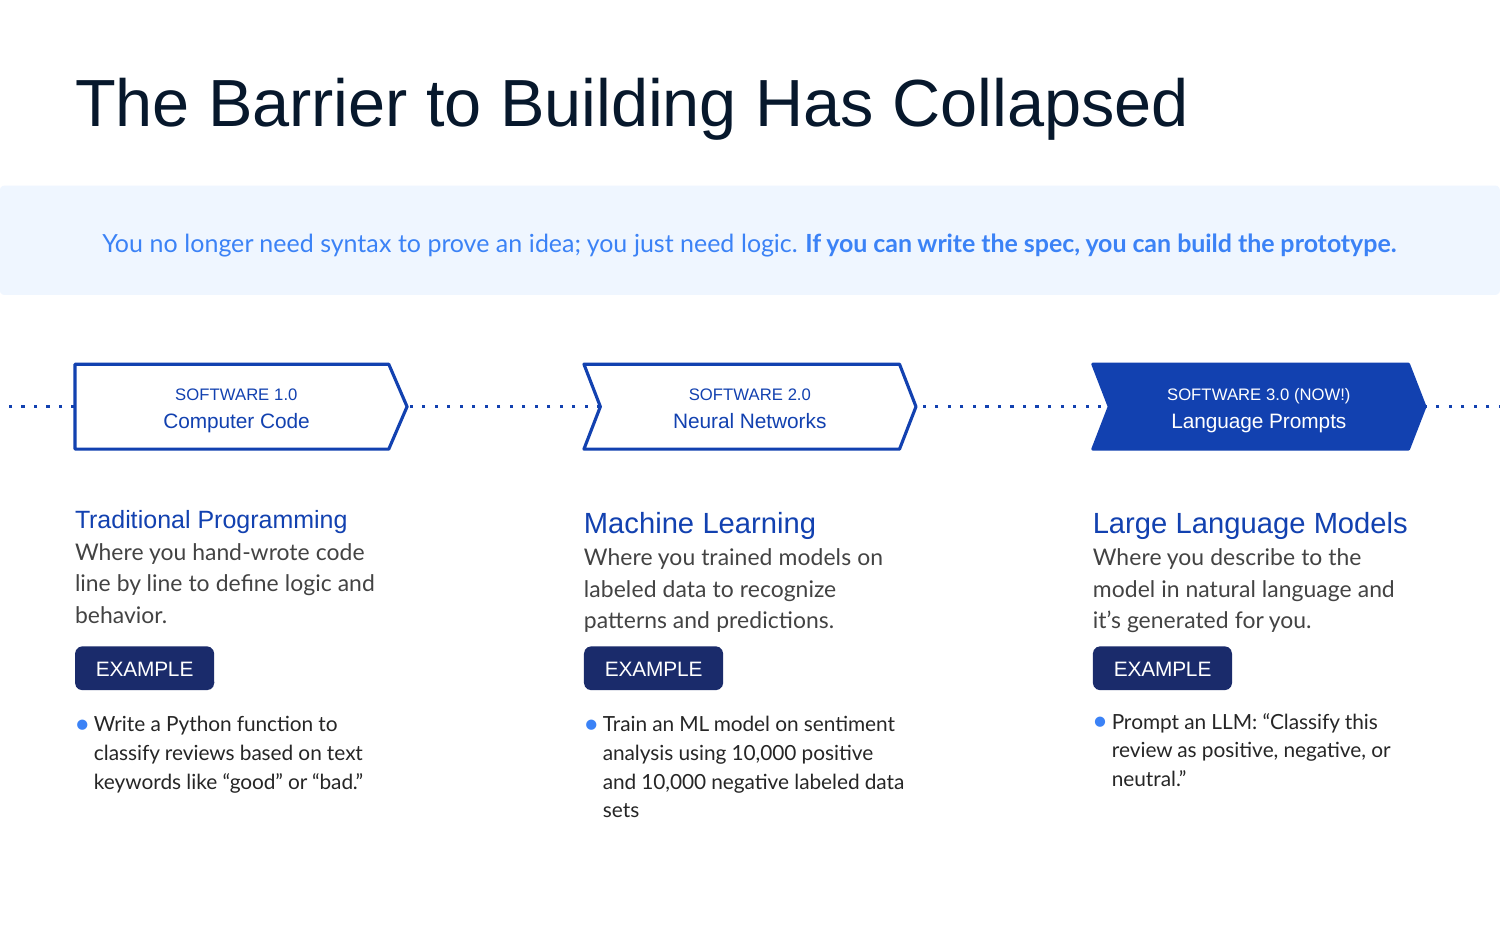

# The Barrier to Building Has Collapsed
You no longer need syntax to prove an idea; you just need logic. If you can write the spec, you can build the prototype.
SOFTWARE 1.0
Computer Code
SOFTWARE 2.0
Neural Networks
SOFTWARE 3.0 (NOW!)
Language Prompts

Traditional Programming
Where you hand-wrote code line by line to define logic and behavior.
Machine Learning
Where you trained models on labeled data to recognize patterns and predictions.
Large Language Models
Where you describe to the model in natural language and it’s generated for you.
EXAMPLE
EXAMPLE
EXAMPLE

Write a Python function to classify reviews based on text keywords like “good” or “bad.”

Train an ML model on sentiment analysis using 10,000 positive and 10,000 negative labeled data sets

Prompt an LLM: “Classify this review as positive, negative, or neutral.”